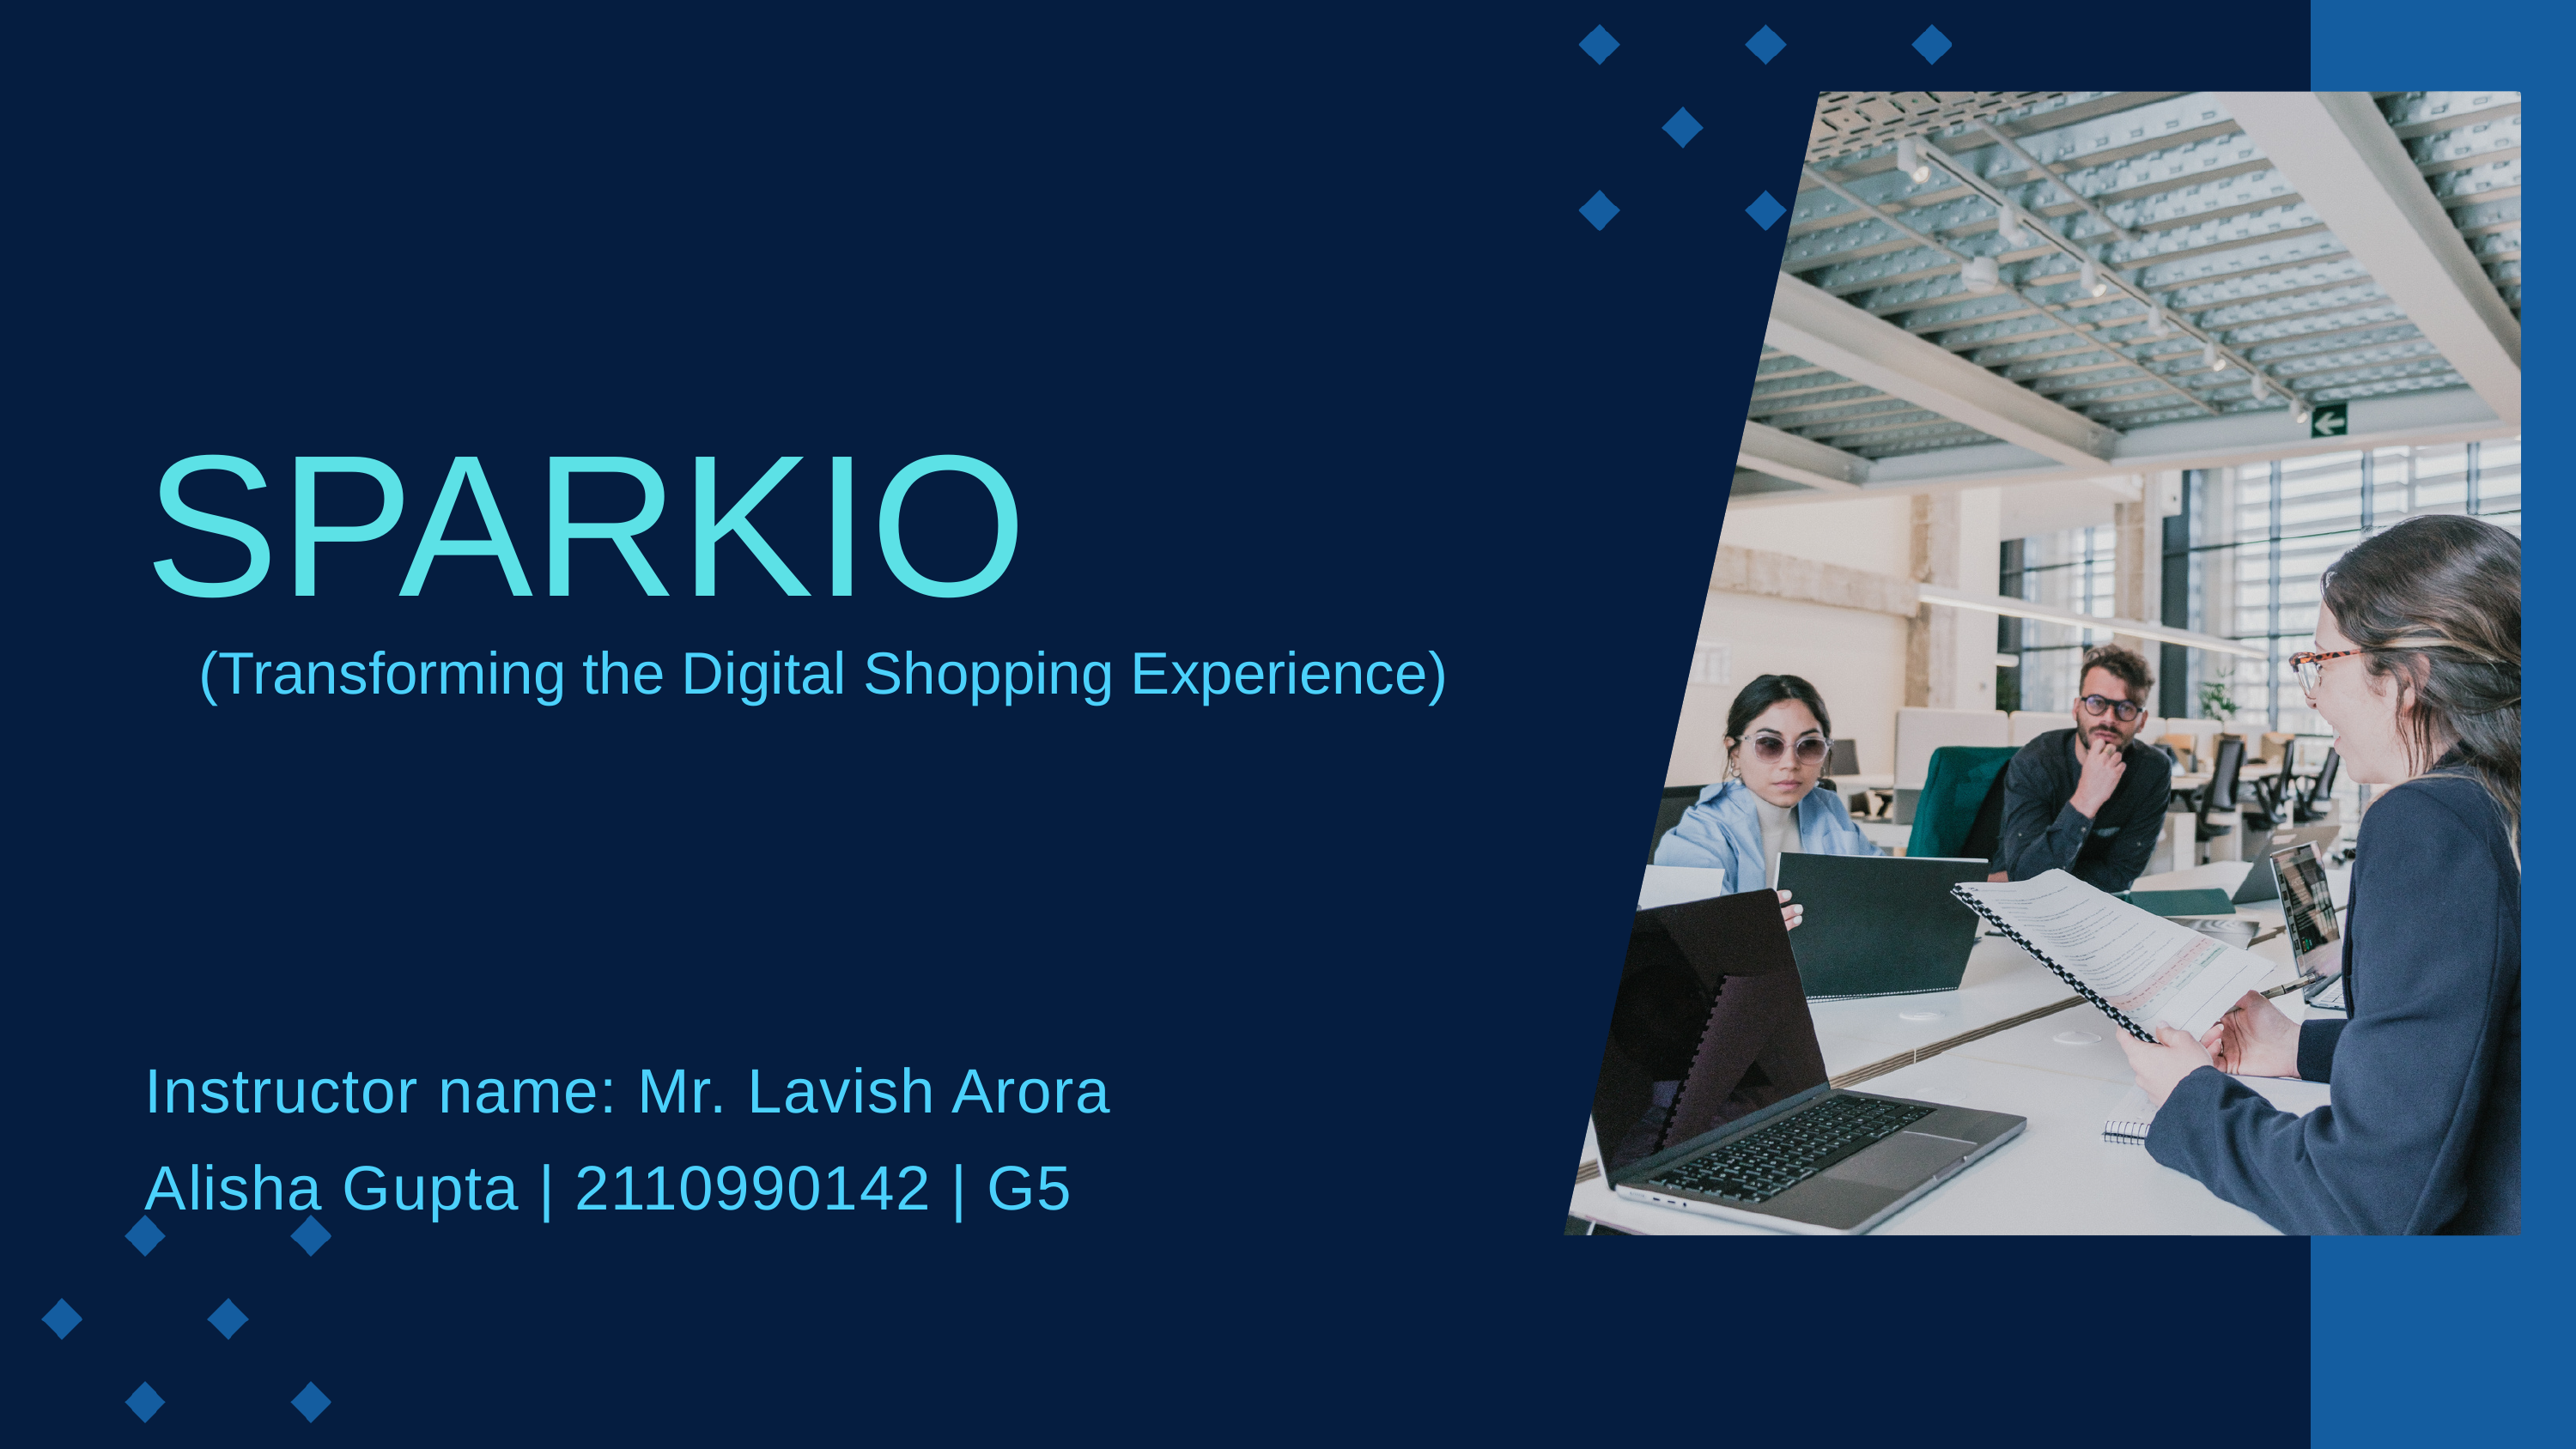

SPARKIO

(Transforming the Digital Shopping Experience)

Instructor name: Mr. Lavish Arora
Alisha Gupta | 2110990142 | G5